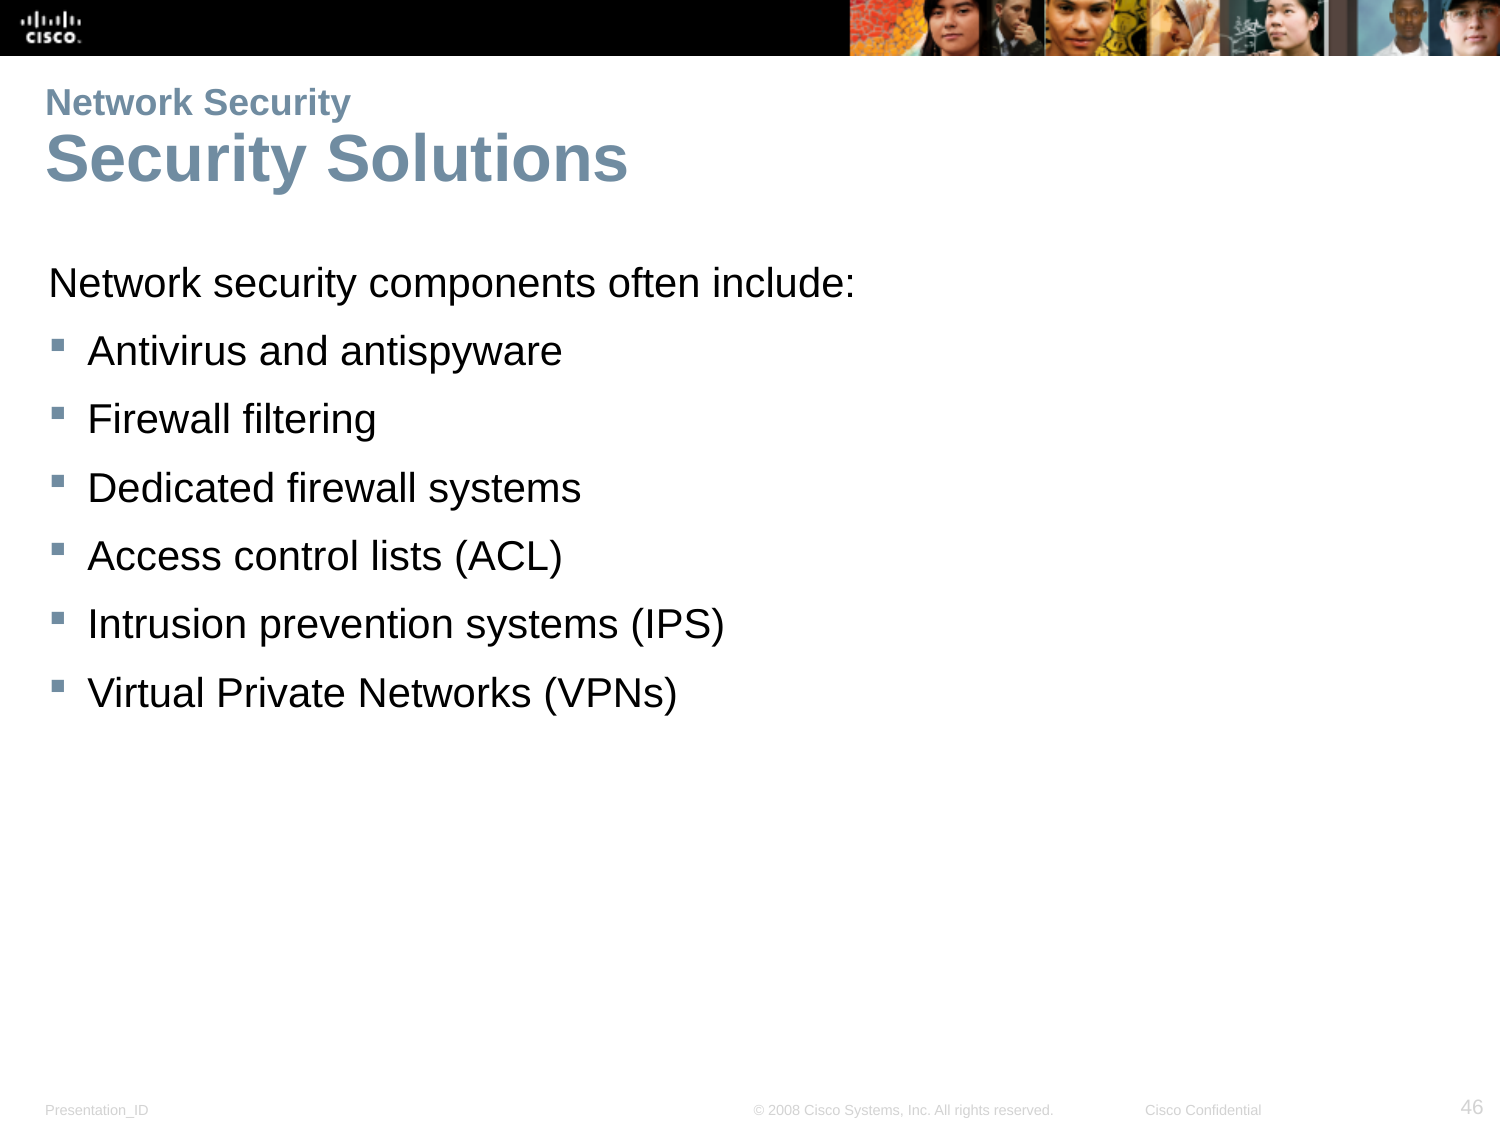

# Network Security Security Solutions
Network security components often include:
Antivirus and antispyware
Firewall filtering
Dedicated firewall systems
Access control lists (ACL)
Intrusion prevention systems (IPS)
Virtual Private Networks (VPNs)